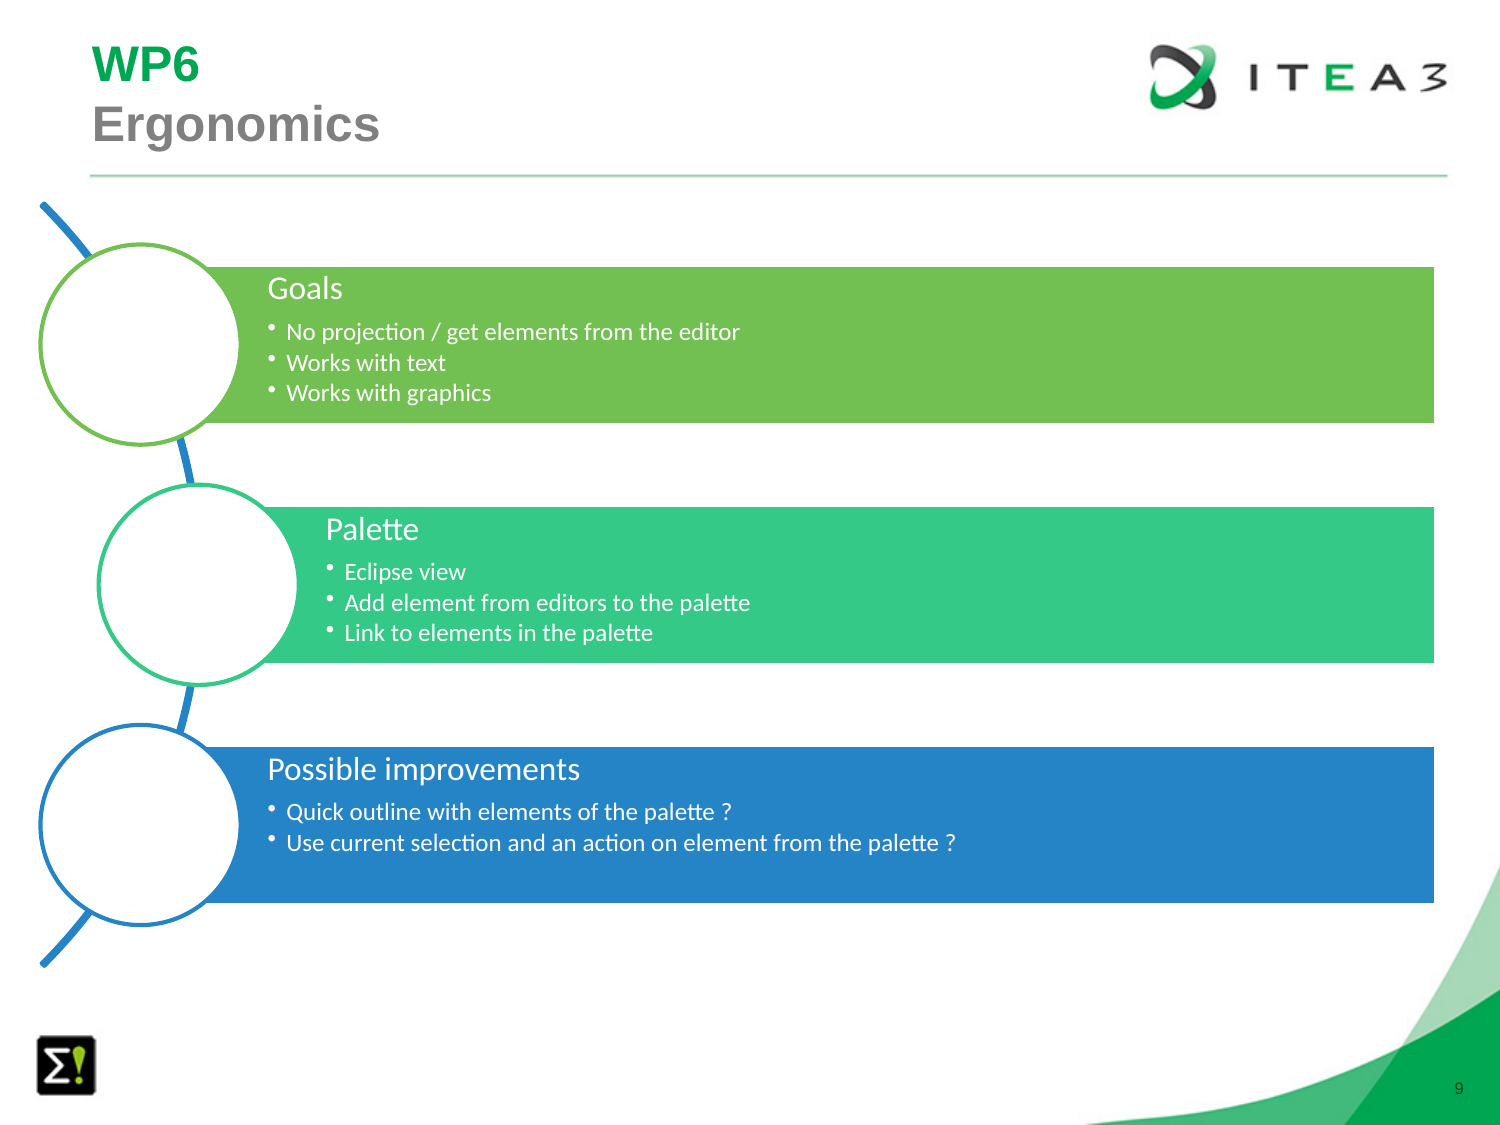

# WP6 Ergonomics
Goals
No projection / get elements from the editor
Works with text
Works with graphics
Palette
Eclipse view
Add element from editors to the palette
Link to elements in the palette
Possible improvements
Quick outline with elements of the palette ?
Use current selection and an action on element from the palette ?